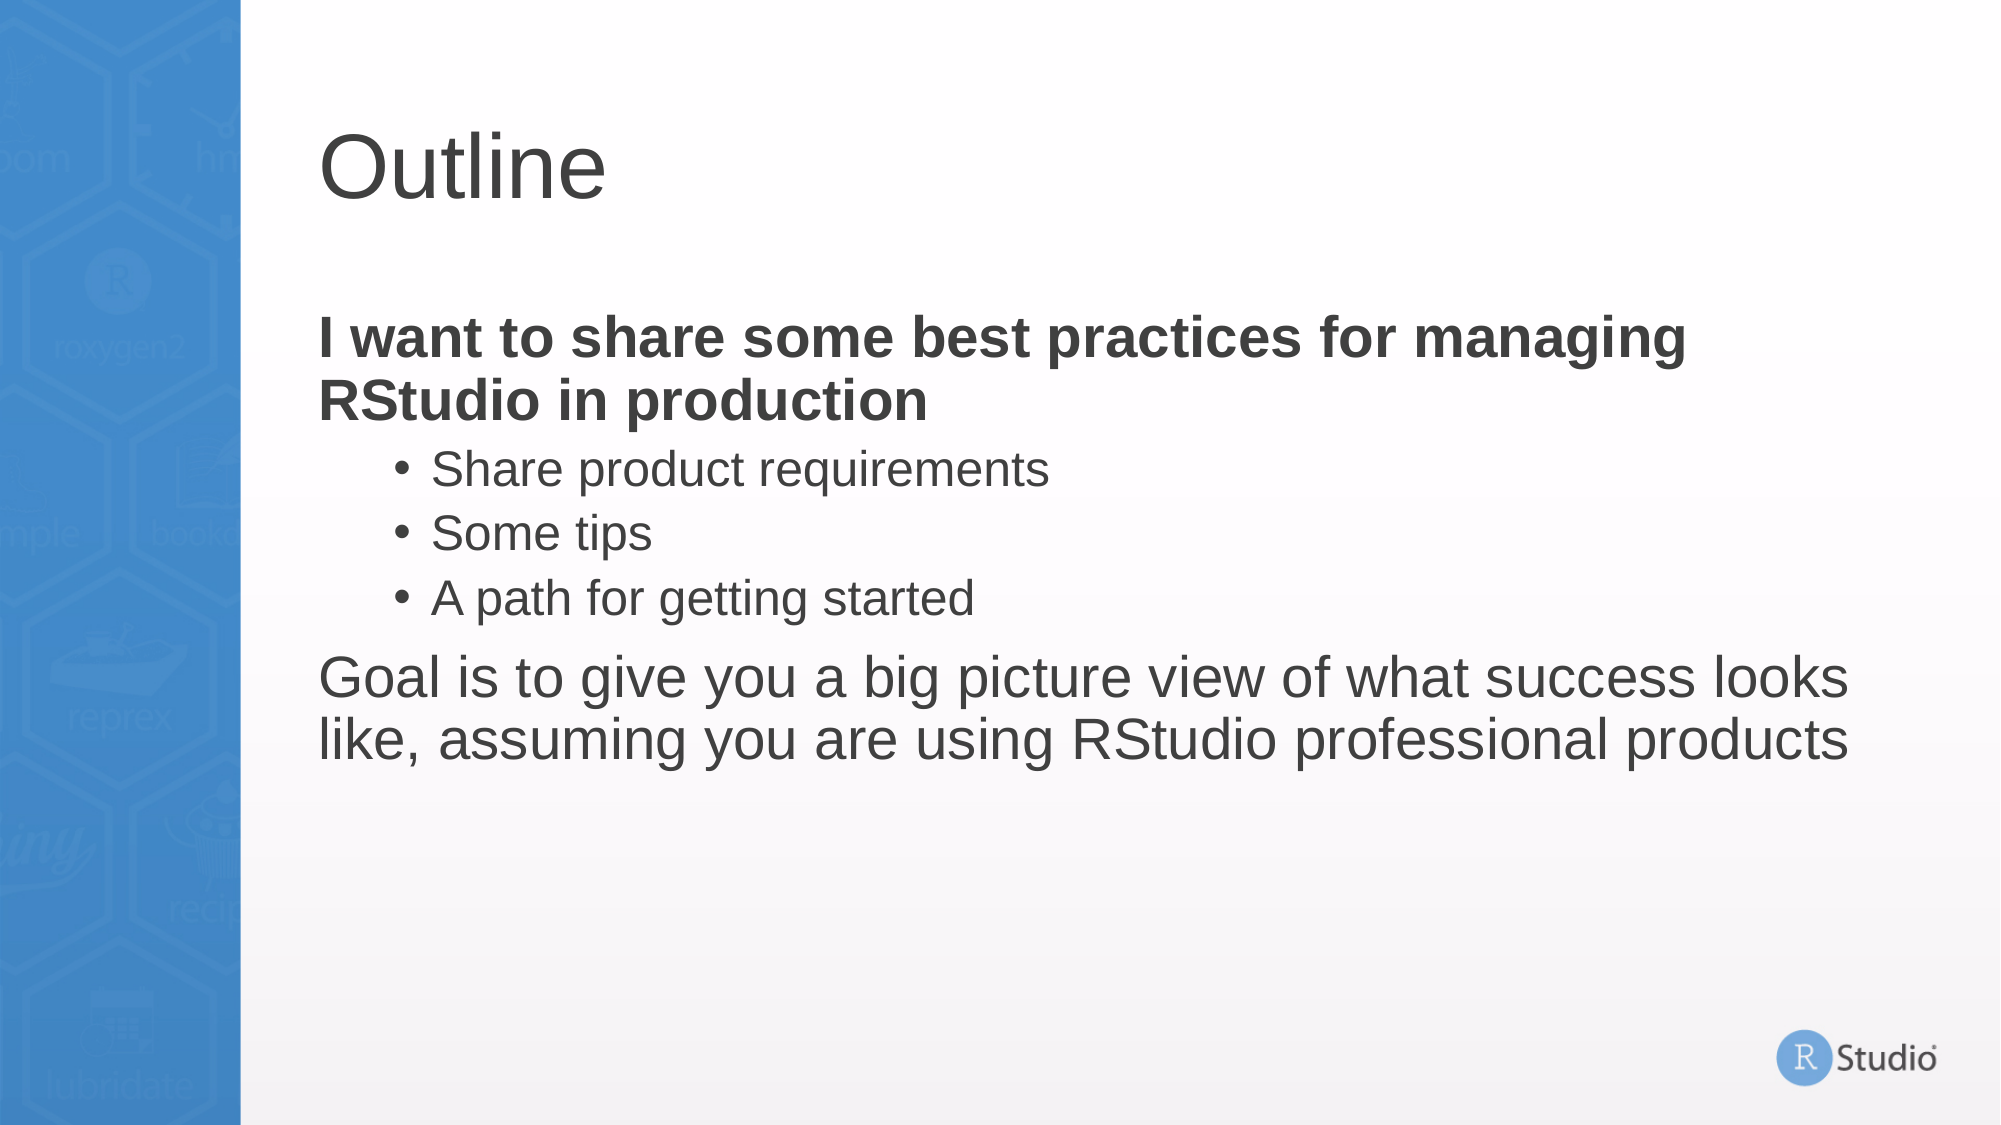

# Outline
I want to share some best practices for managing RStudio in production
Share product requirements
Some tips
A path for getting started
Goal is to give you a big picture view of what success looks like, assuming you are using RStudio professional products